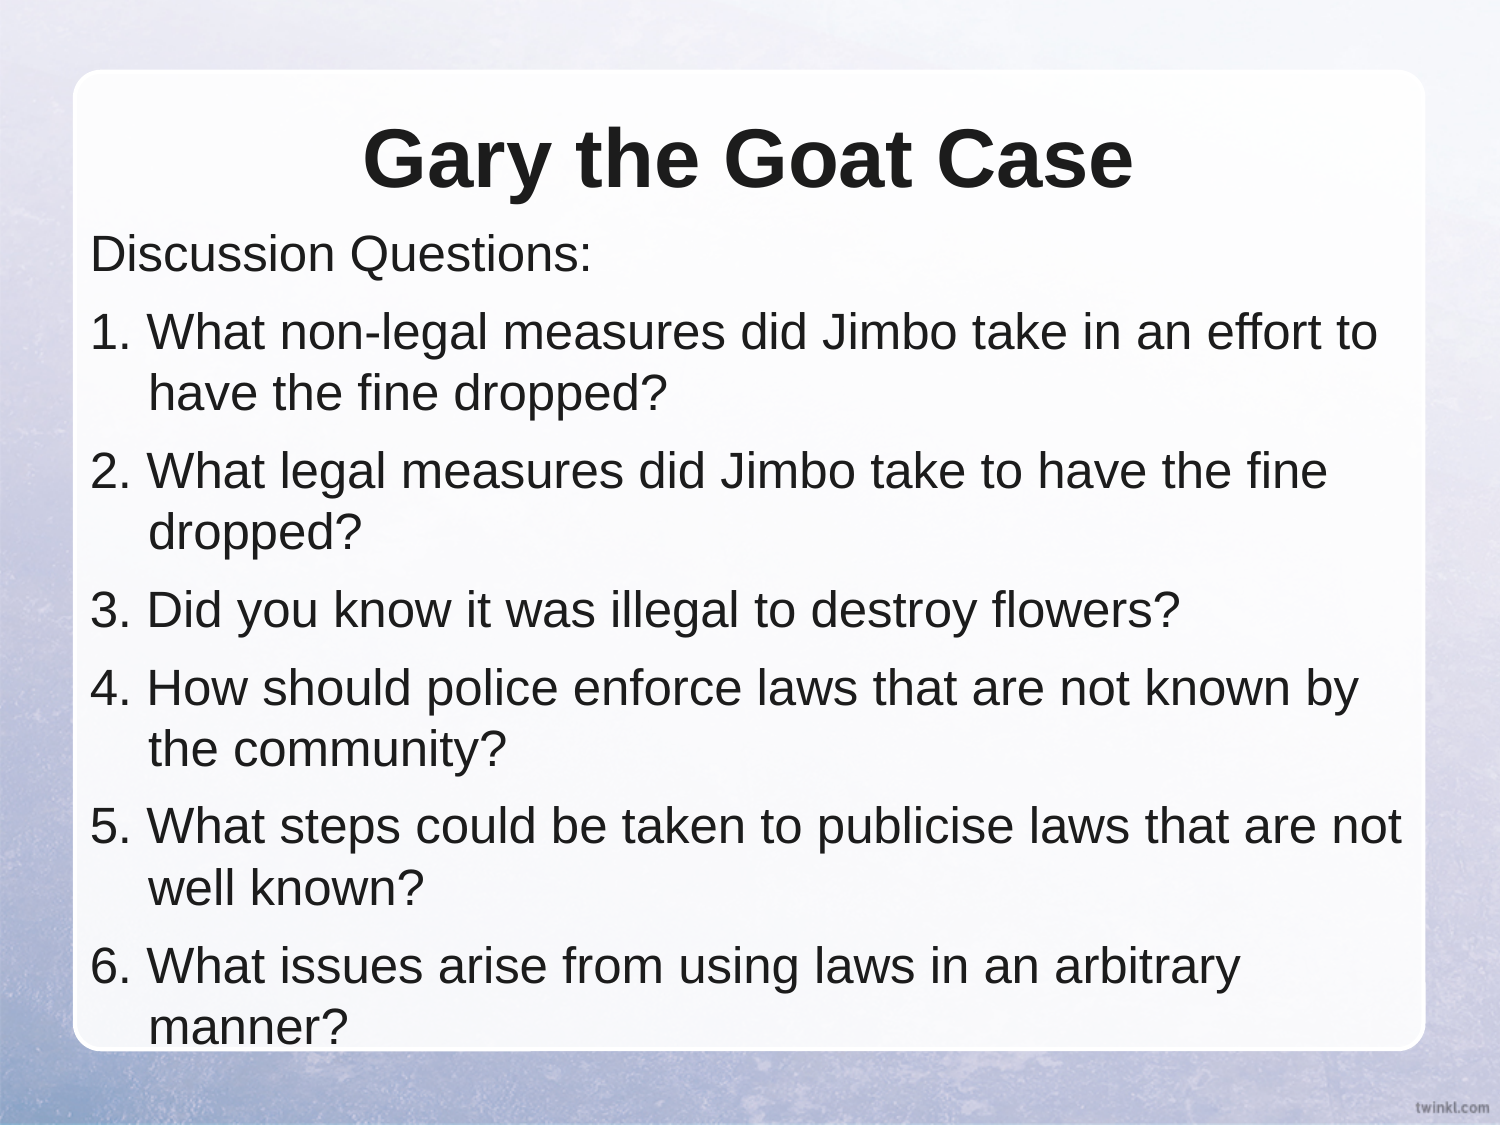

# Gary the Goat Case
Discussion Questions:
1. What non-legal measures did Jimbo take in an effort to have the fine dropped?
2. What legal measures did Jimbo take to have the fine dropped?
3. Did you know it was illegal to destroy flowers?
4. How should police enforce laws that are not known by the community?
5. What steps could be taken to publicise laws that are not well known?
6. What issues arise from using laws in an arbitrary manner?